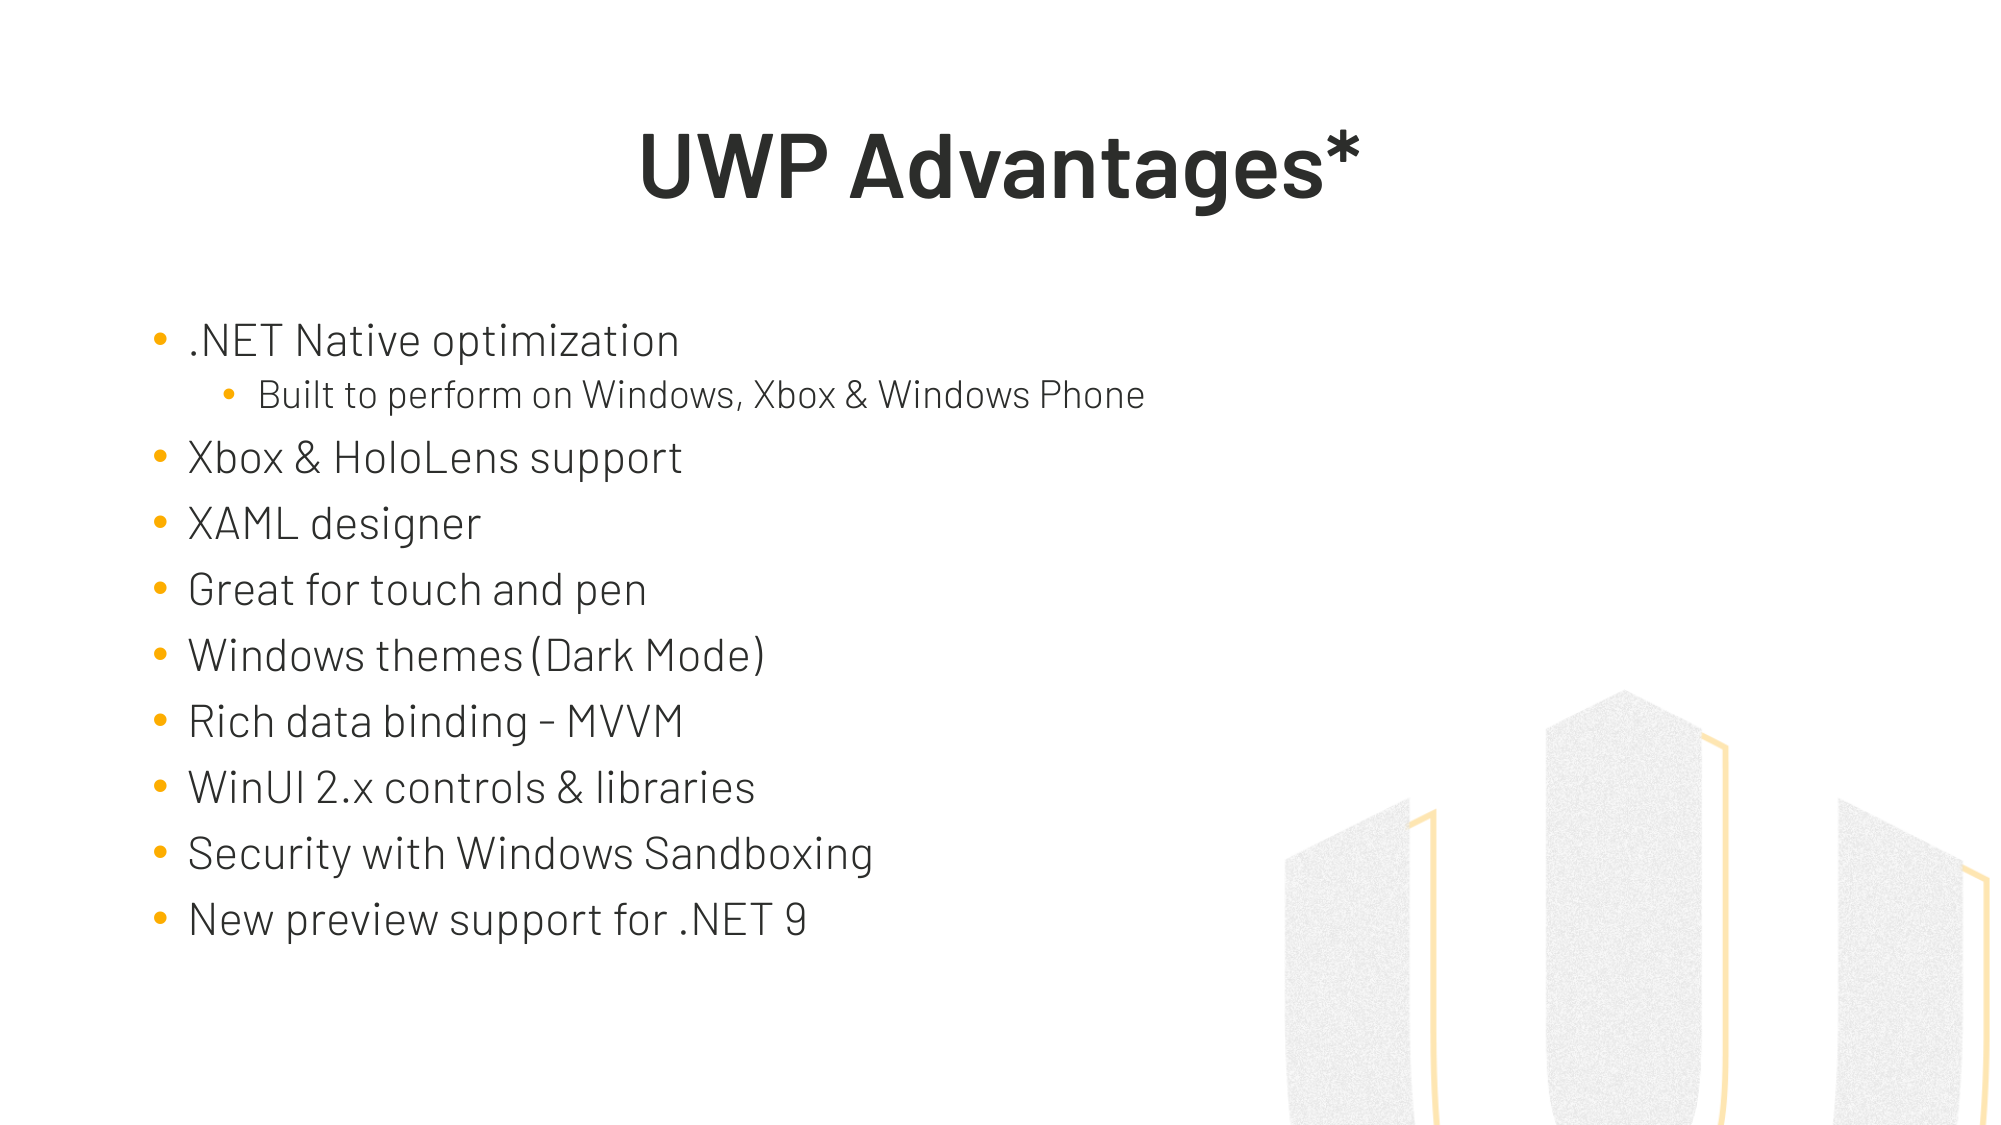

# UWP Advantages*
.NET Native optimization
Built to perform on Windows, Xbox & Windows Phone
Xbox & HoloLens support
XAML designer
Great for touch and pen
Windows themes (Dark Mode)
Rich data binding - MVVM
WinUI 2.x controls & libraries
Security with Windows Sandboxing
New preview support for .NET 9